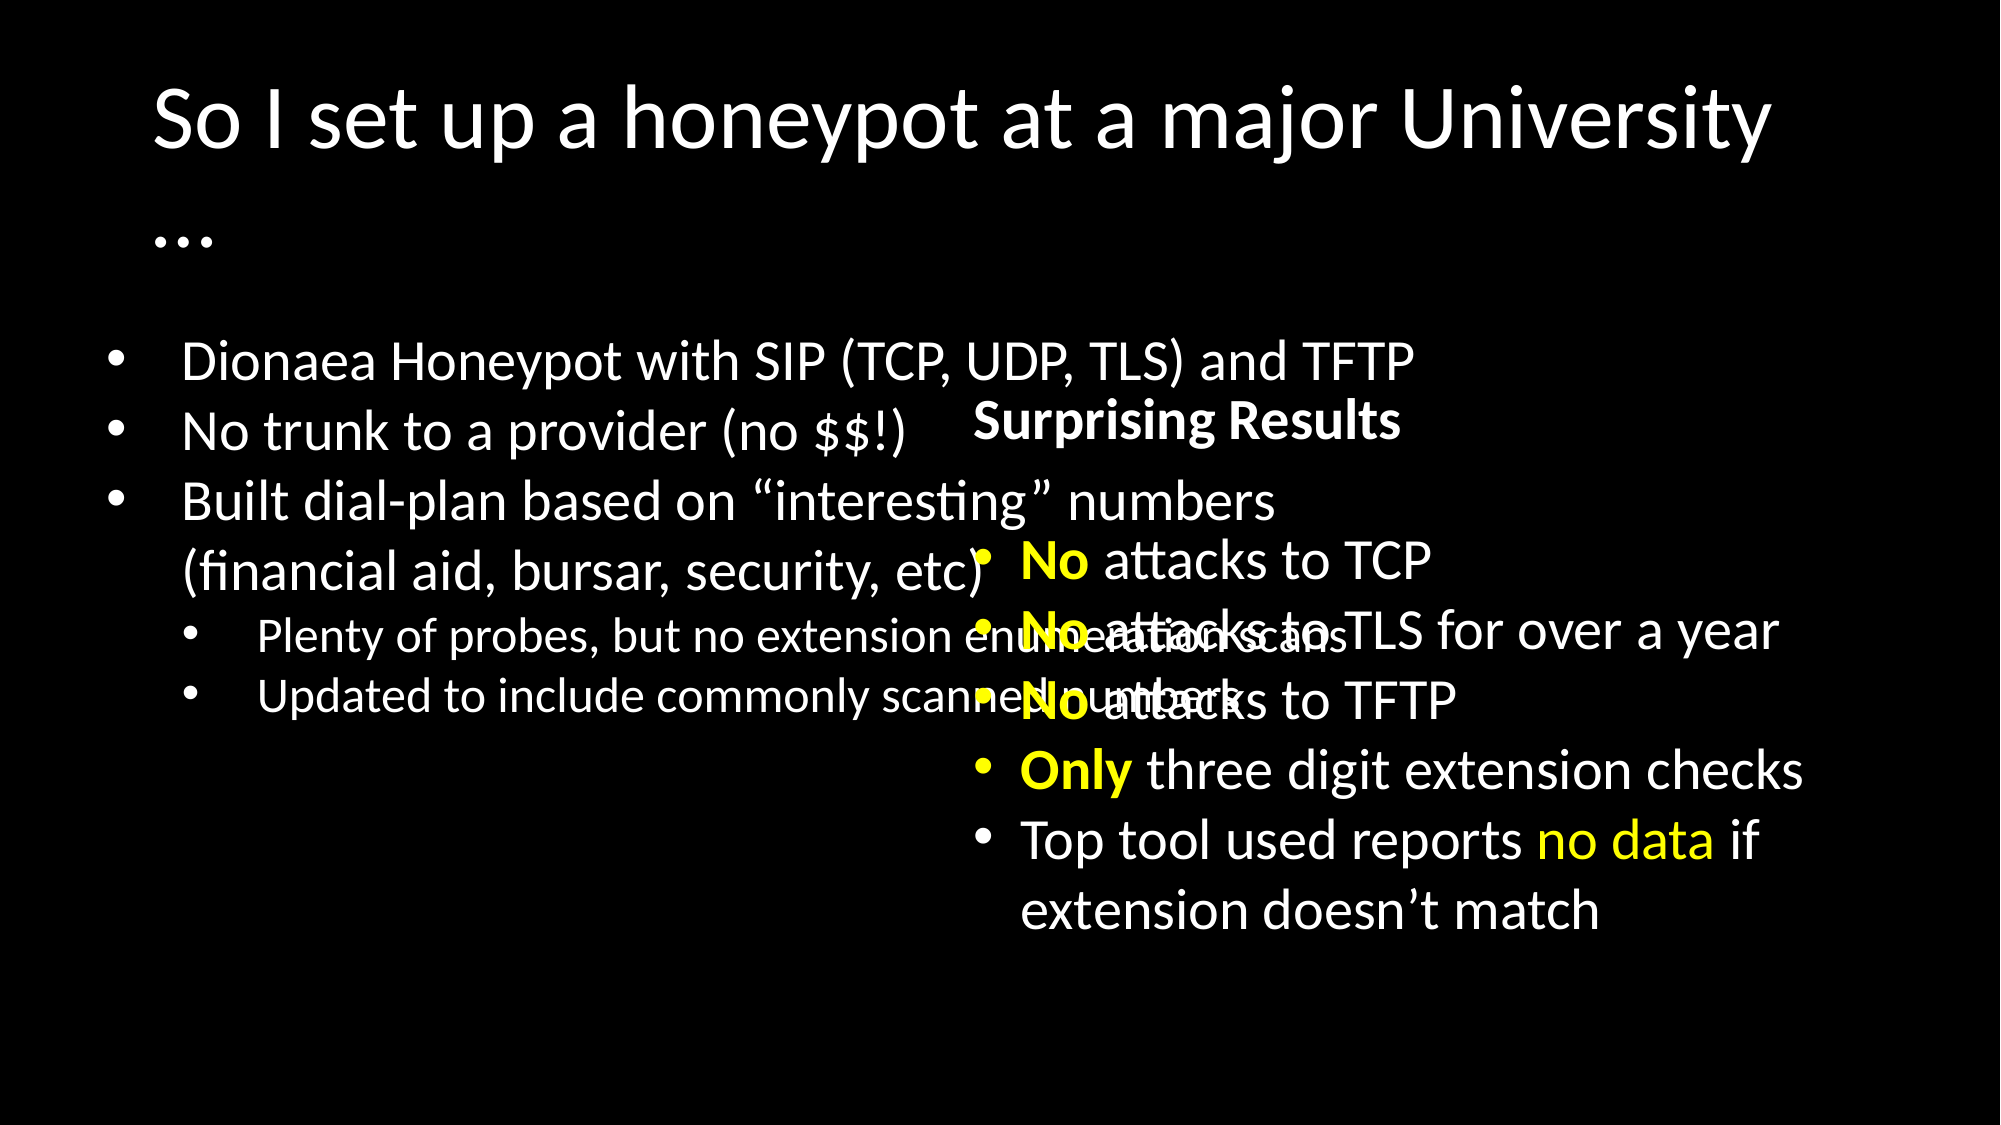

# So I set up a honeypot at a major University …
Dionaea Honeypot with SIP (TCP, UDP, TLS) and TFTP
No trunk to a provider (no $$!)
Built dial-plan based on “interesting” numbers (financial aid, bursar, security, etc)
Plenty of probes, but no extension enumeration scans
Updated to include commonly scanned numbers
Surprising Results

No attacks to TCP
No attacks to TLS for over a year
No attacks to TFTP
Only three digit extension checks
Top tool used reports no data if extension doesn’t match